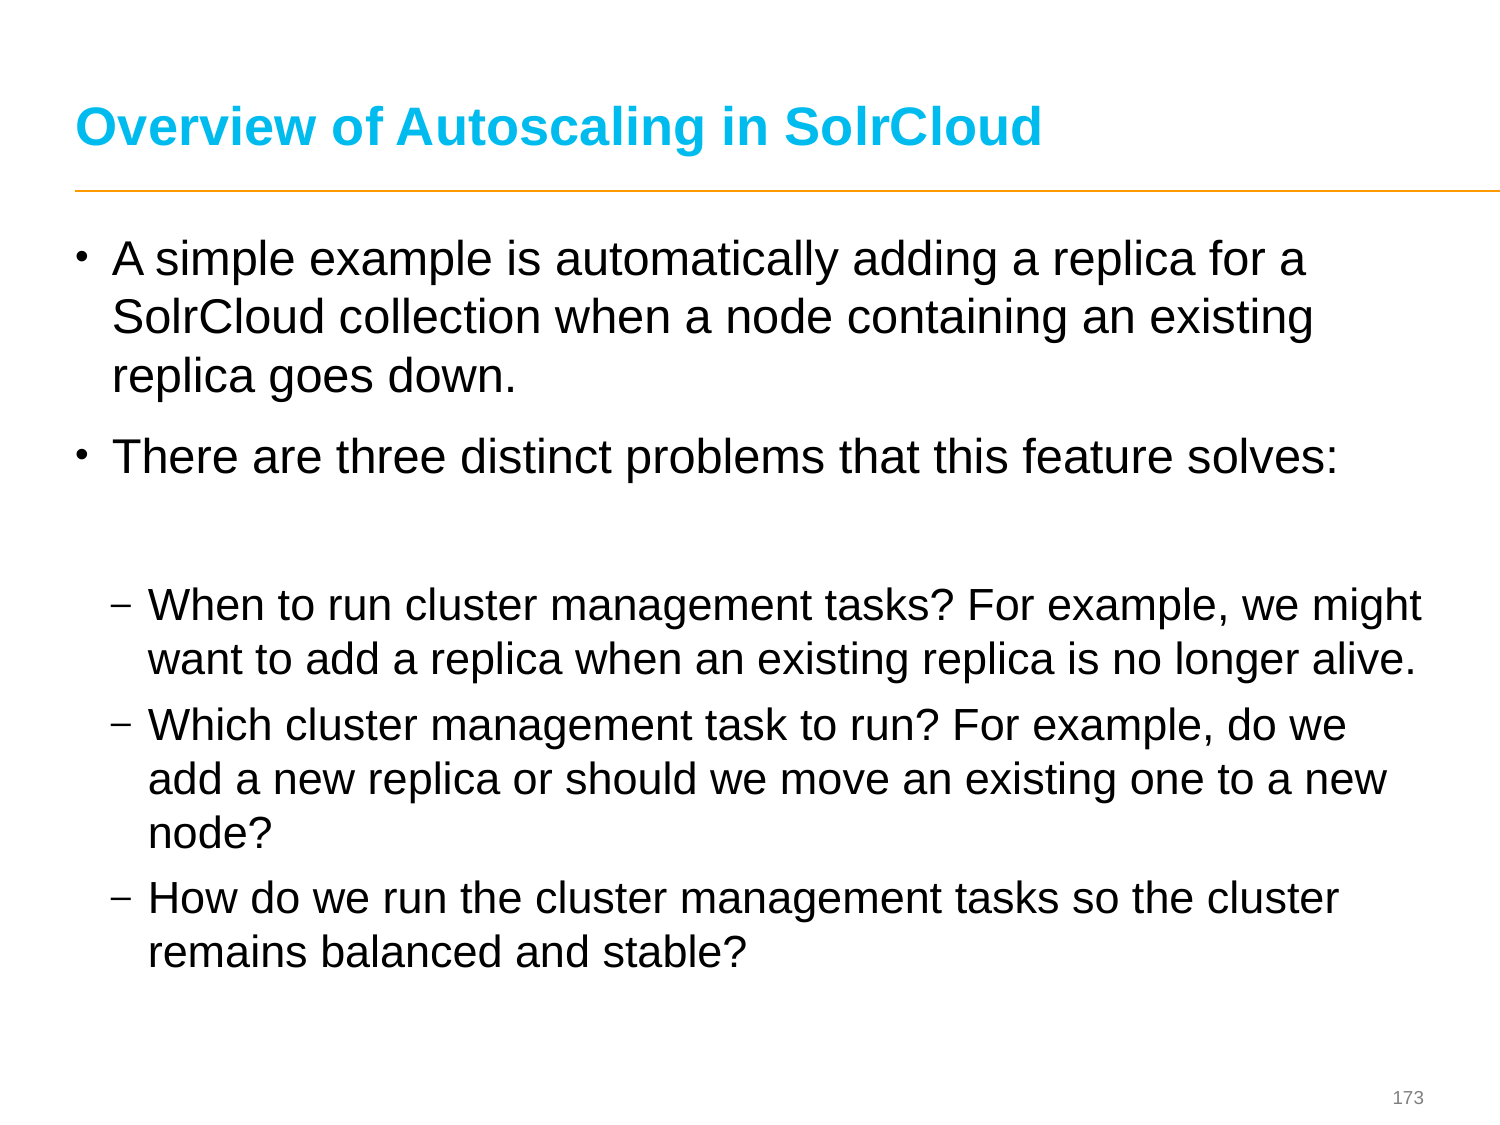

# Overview of Autoscaling in SolrCloud
A simple example is automatically adding a replica for a SolrCloud collection when a node containing an existing replica goes down.
There are three distinct problems that this feature solves:

When to run cluster management tasks? For example, we might want to add a replica when an existing replica is no longer alive.
Which cluster management task to run? For example, do we add a new replica or should we move an existing one to a new node?
How do we run the cluster management tasks so the cluster remains balanced and stable?